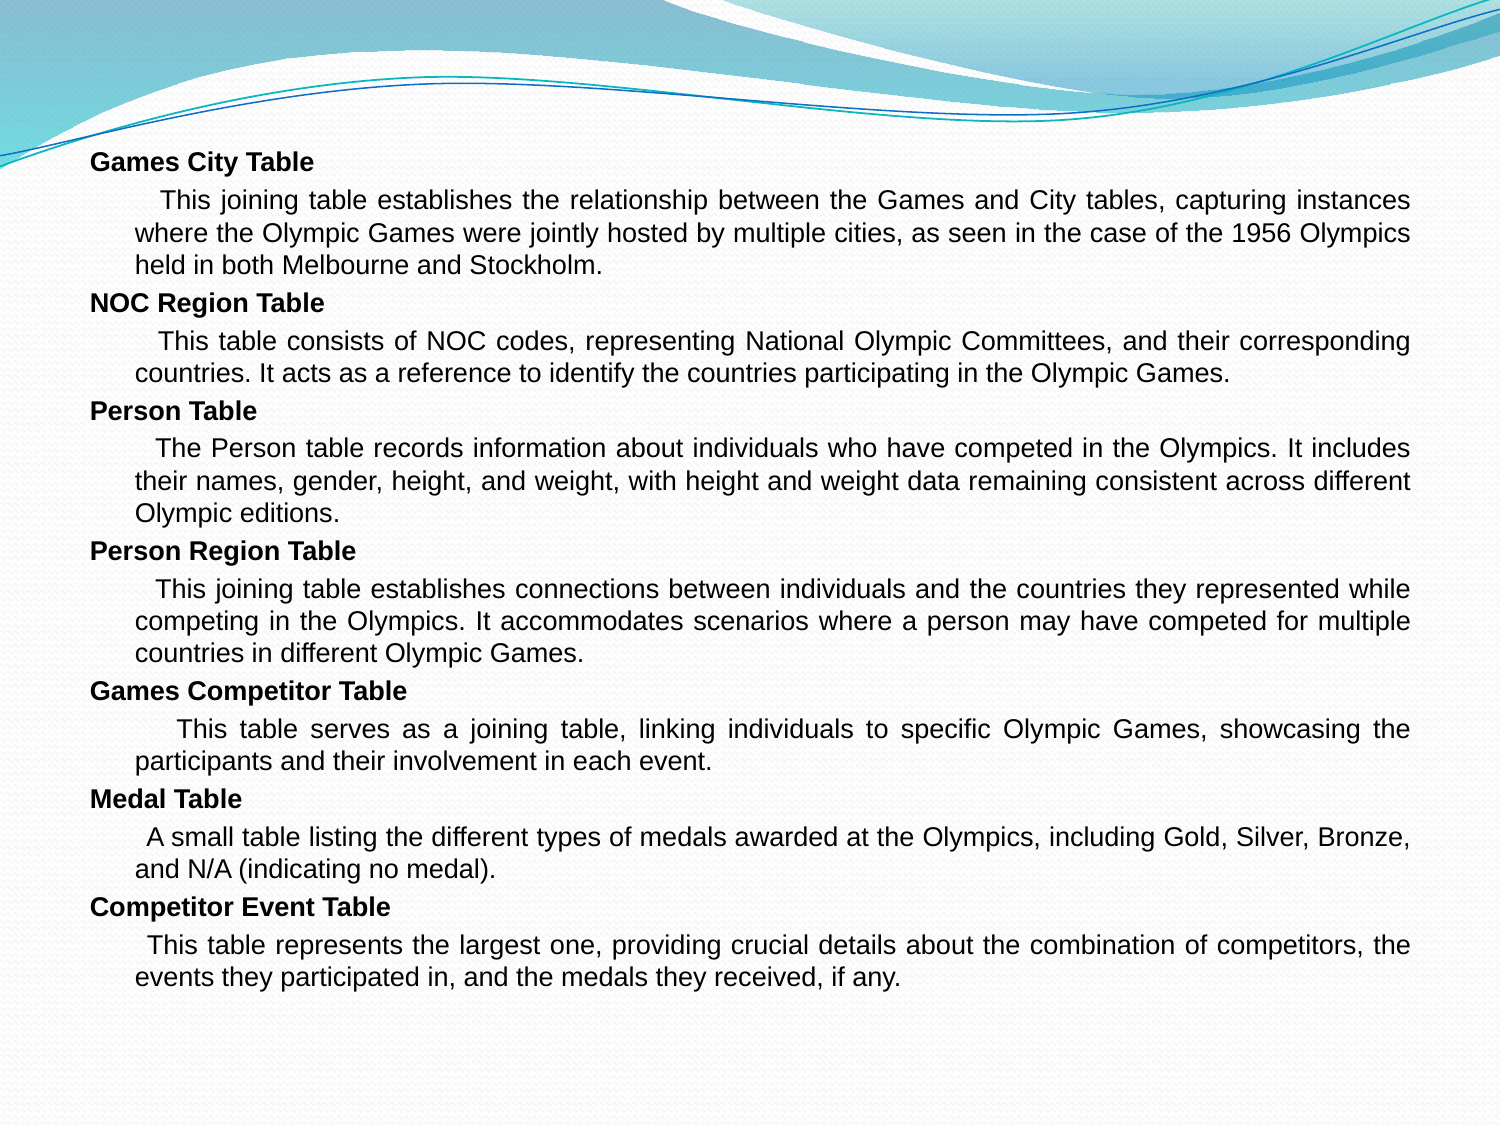

Games City Table
       This joining table establishes the relationship between the Games and City tables, capturing instances where the Olympic Games were jointly hosted by multiple cities, as seen in the case of the 1956 Olympics held in both Melbourne and Stockholm.
NOC Region Table
       This table consists of NOC codes, representing National Olympic Committees, and their corresponding countries. It acts as a reference to identify the countries participating in the Olympic Games.
Person Table
       The Person table records information about individuals who have competed in the Olympics. It includes their names, gender, height, and weight, with height and weight data remaining consistent across different Olympic editions.
Person Region Table
       This joining table establishes connections between individuals and the countries they represented while competing in the Olympics. It accommodates scenarios where a person may have competed for multiple countries in different Olympic Games.
Games Competitor Table
       This table serves as a joining table, linking individuals to specific Olympic Games, showcasing the participants and their involvement in each event.
Medal Table
       A small table listing the different types of medals awarded at the Olympics, including Gold, Silver, Bronze, and N/A (indicating no medal).
Competitor Event Table
      This table represents the largest one, providing crucial details about the combination of competitors, the events they participated in, and the medals they received, if any.